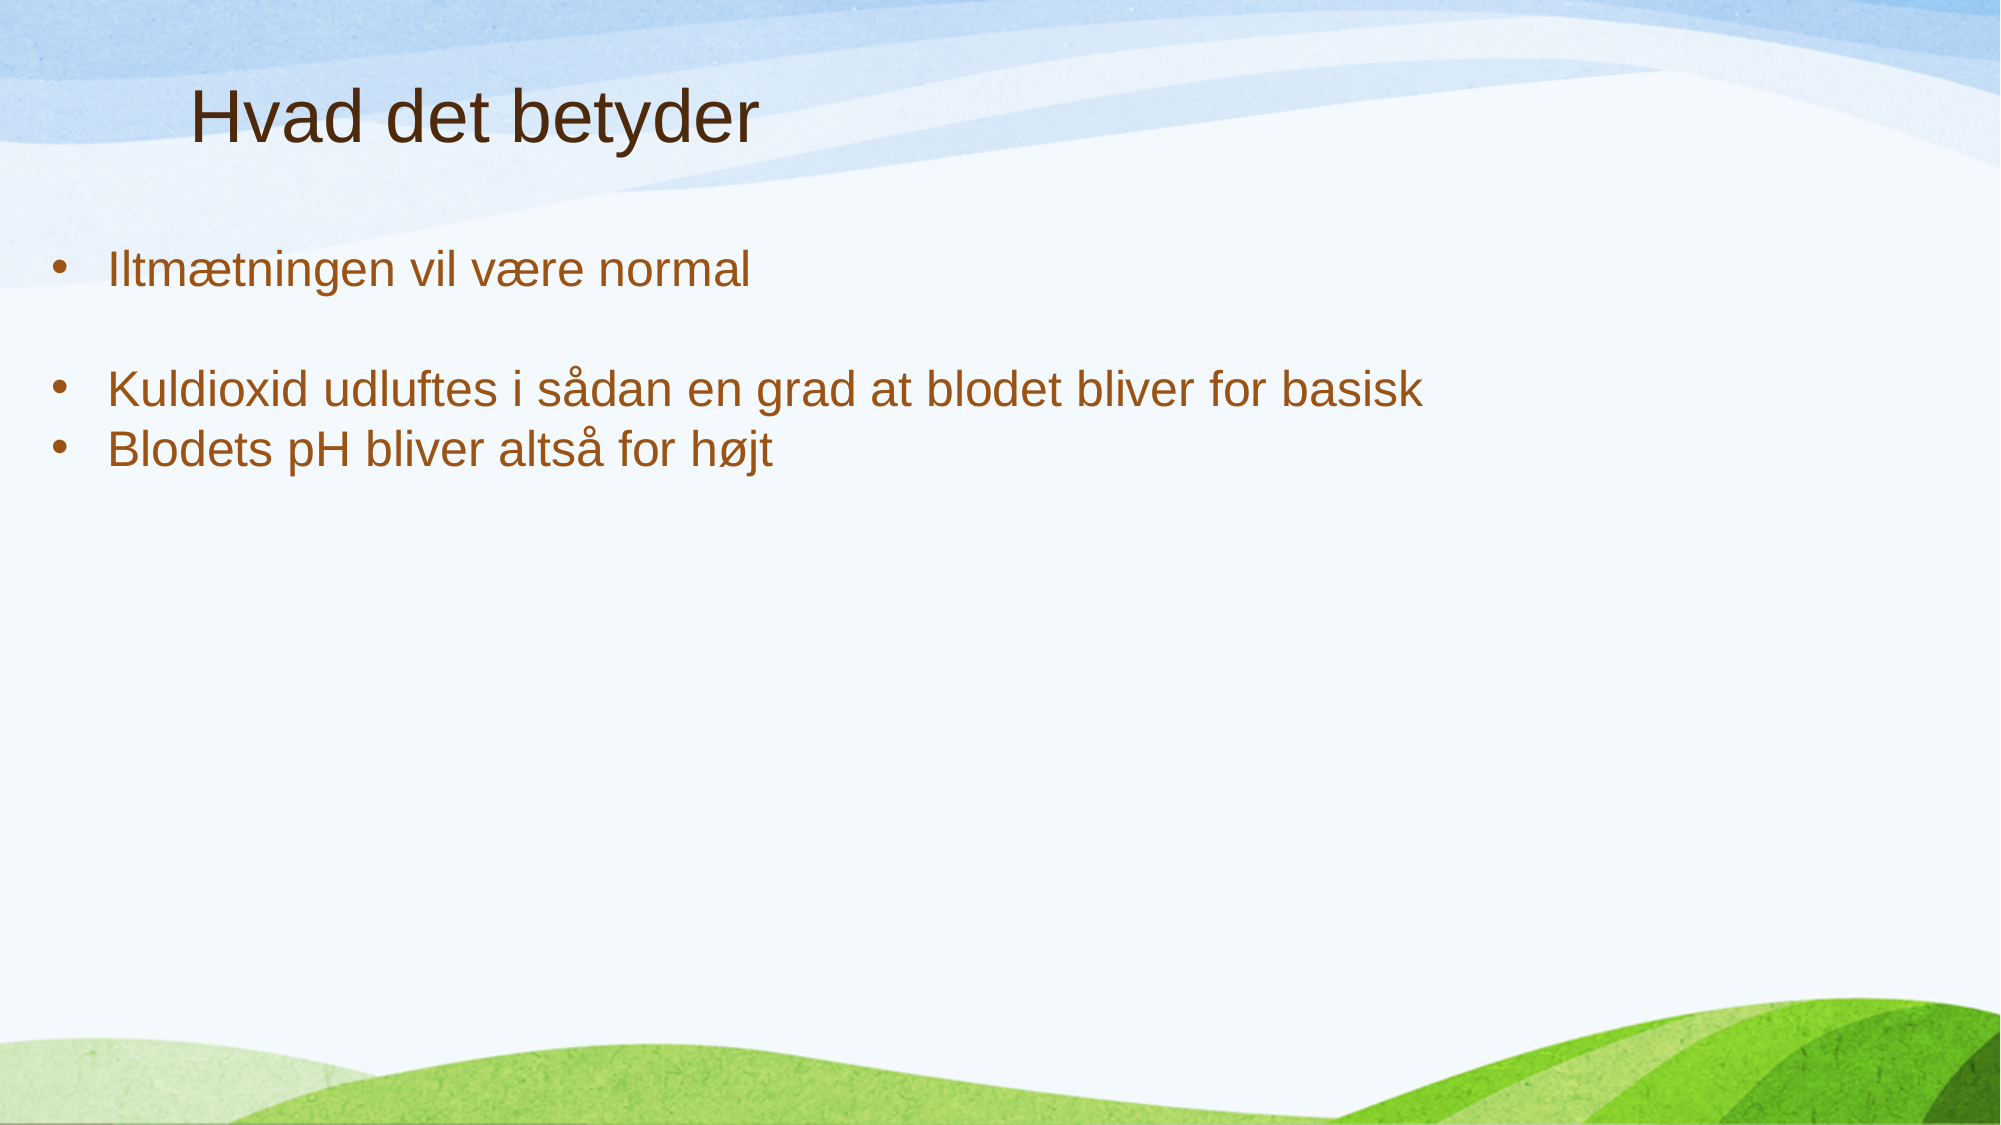

# Hvad det betyder
Iltmætningen vil være normal

Kuldioxid udluftes i sådan en grad at blodet bliver for basisk
Blodets pH bliver altså for højt